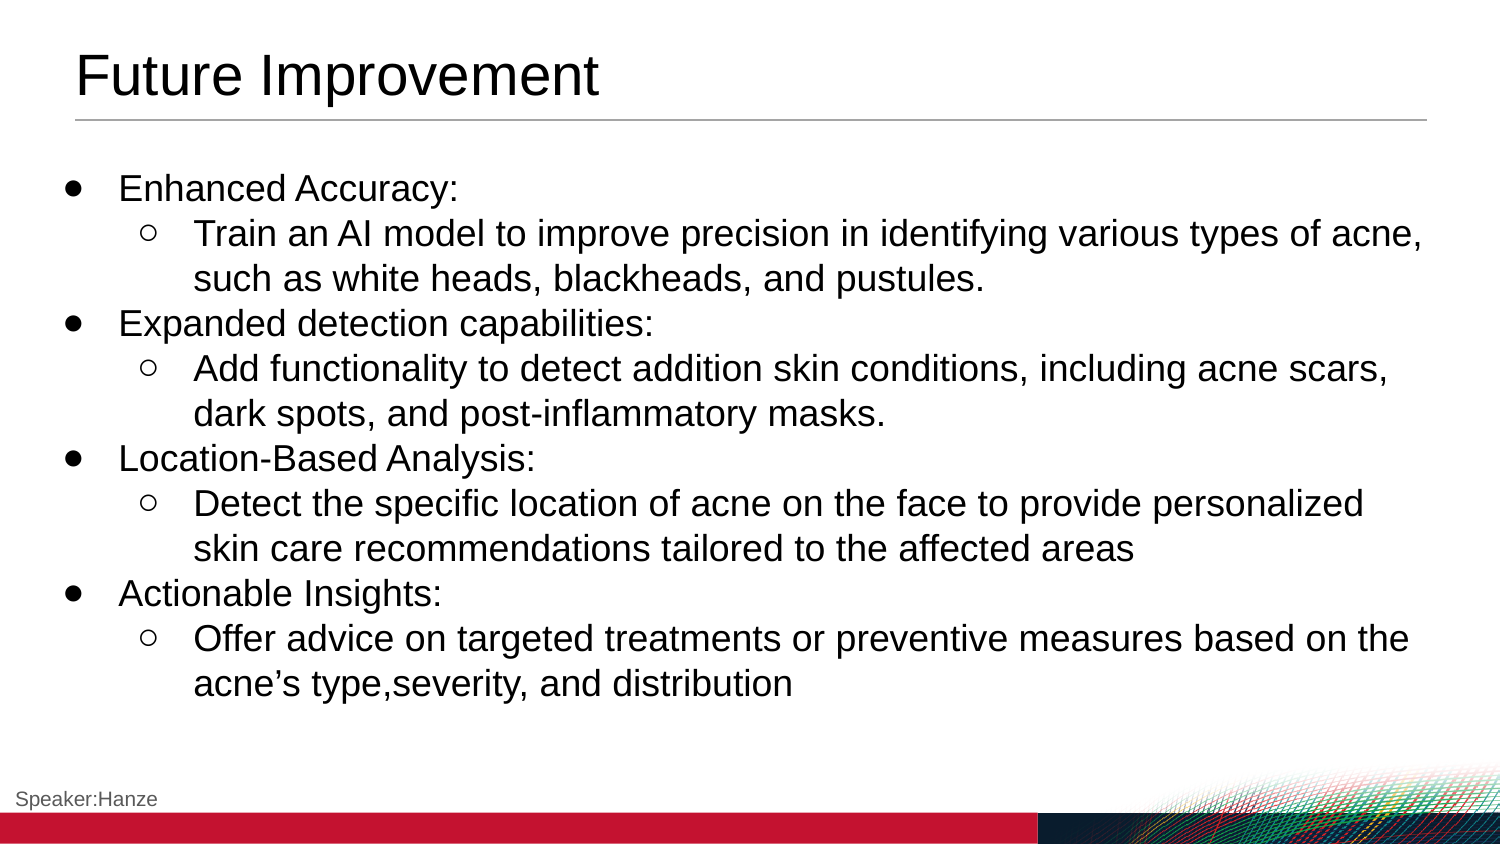

# Future Improvement
Enhanced Accuracy:
Train an AI model to improve precision in identifying various types of acne, such as white heads, blackheads, and pustules.
Expanded detection capabilities:
Add functionality to detect addition skin conditions, including acne scars, dark spots, and post-inflammatory masks.
Location-Based Analysis:
Detect the specific location of acne on the face to provide personalized skin care recommendations tailored to the affected areas
Actionable Insights:
Offer advice on targeted treatments or preventive measures based on the acne’s type,severity, and distribution

Speaker:Hanze